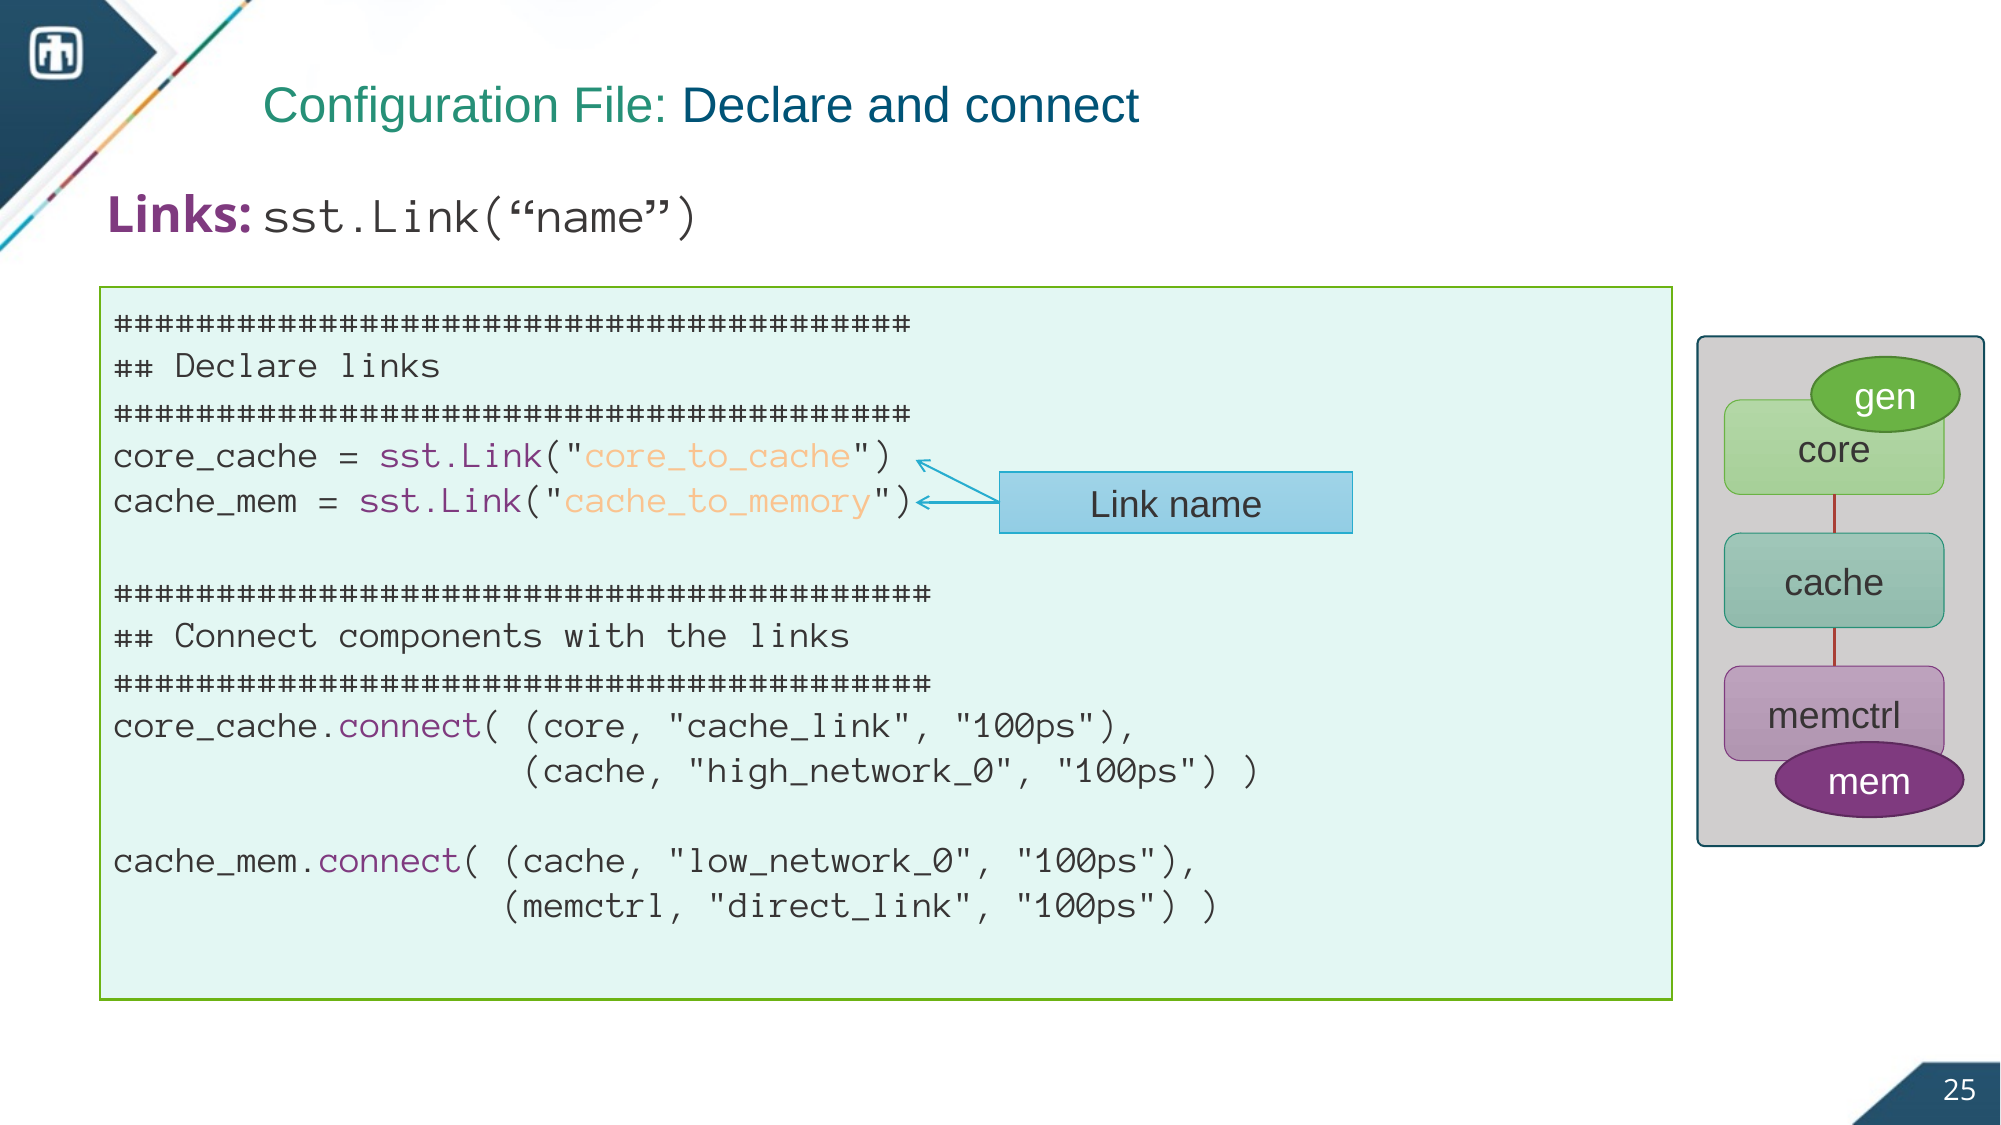

# Configuration File: Declare and connect
Links: sst.Link(“name”)
#######################################
## Declare links
#######################################
core_cache = sst.Link("core_to_cache")
cache_mem = sst.Link("cache_to_memory")

########################################
## Connect components with the links
########################################
core_cache.connect( (core, "cache_link", "100ps"),
                    (cache, "high_network_0", "100ps") )
cache_mem.connect( (cache, "low_network_0", "100ps"),
                   (memctrl, "direct_link", "100ps") )

gen
core
cache
memctrl
mem
Link name
25